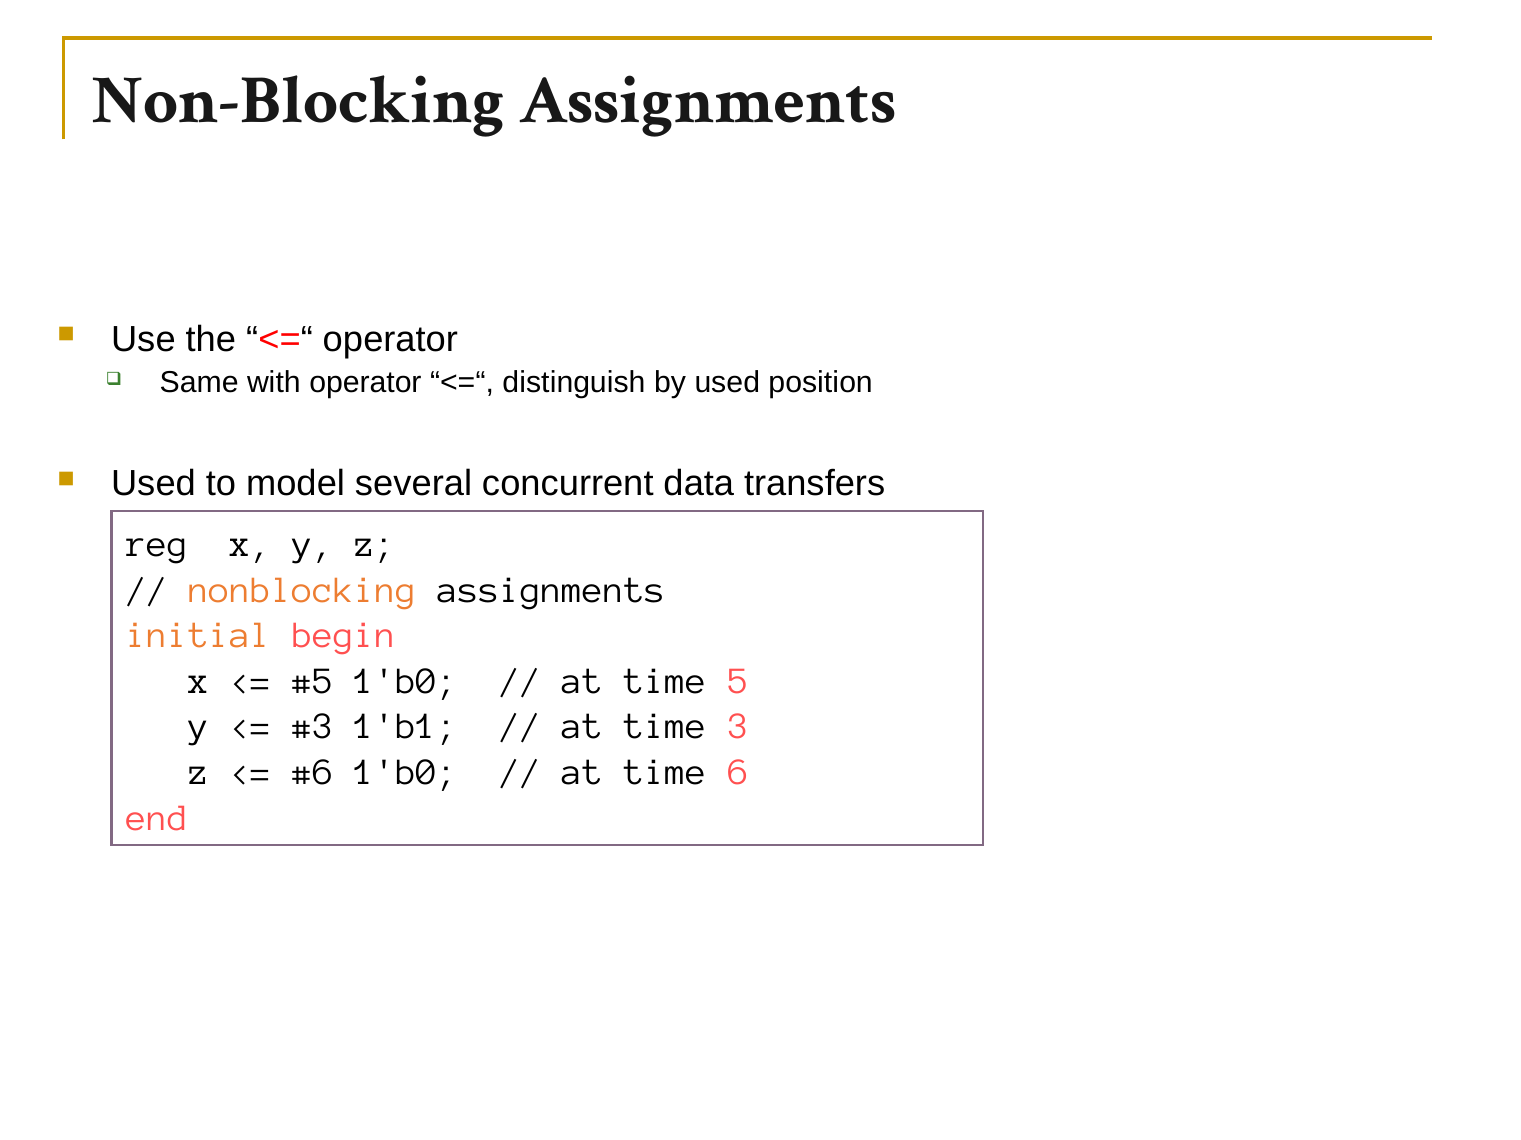

# Non-Blocking Assignments
Use the “<=“ operator
Same with operator “<=“, distinguish by used position

Used to model several concurrent data transfers
reg  x, y, z;
// nonblocking assignments
initial begin
   x <= #5 1'b0;  // at time 5
   y <= #3 1'b1;  // at time 3
   z <= #6 1'b0;  // at time 6
end